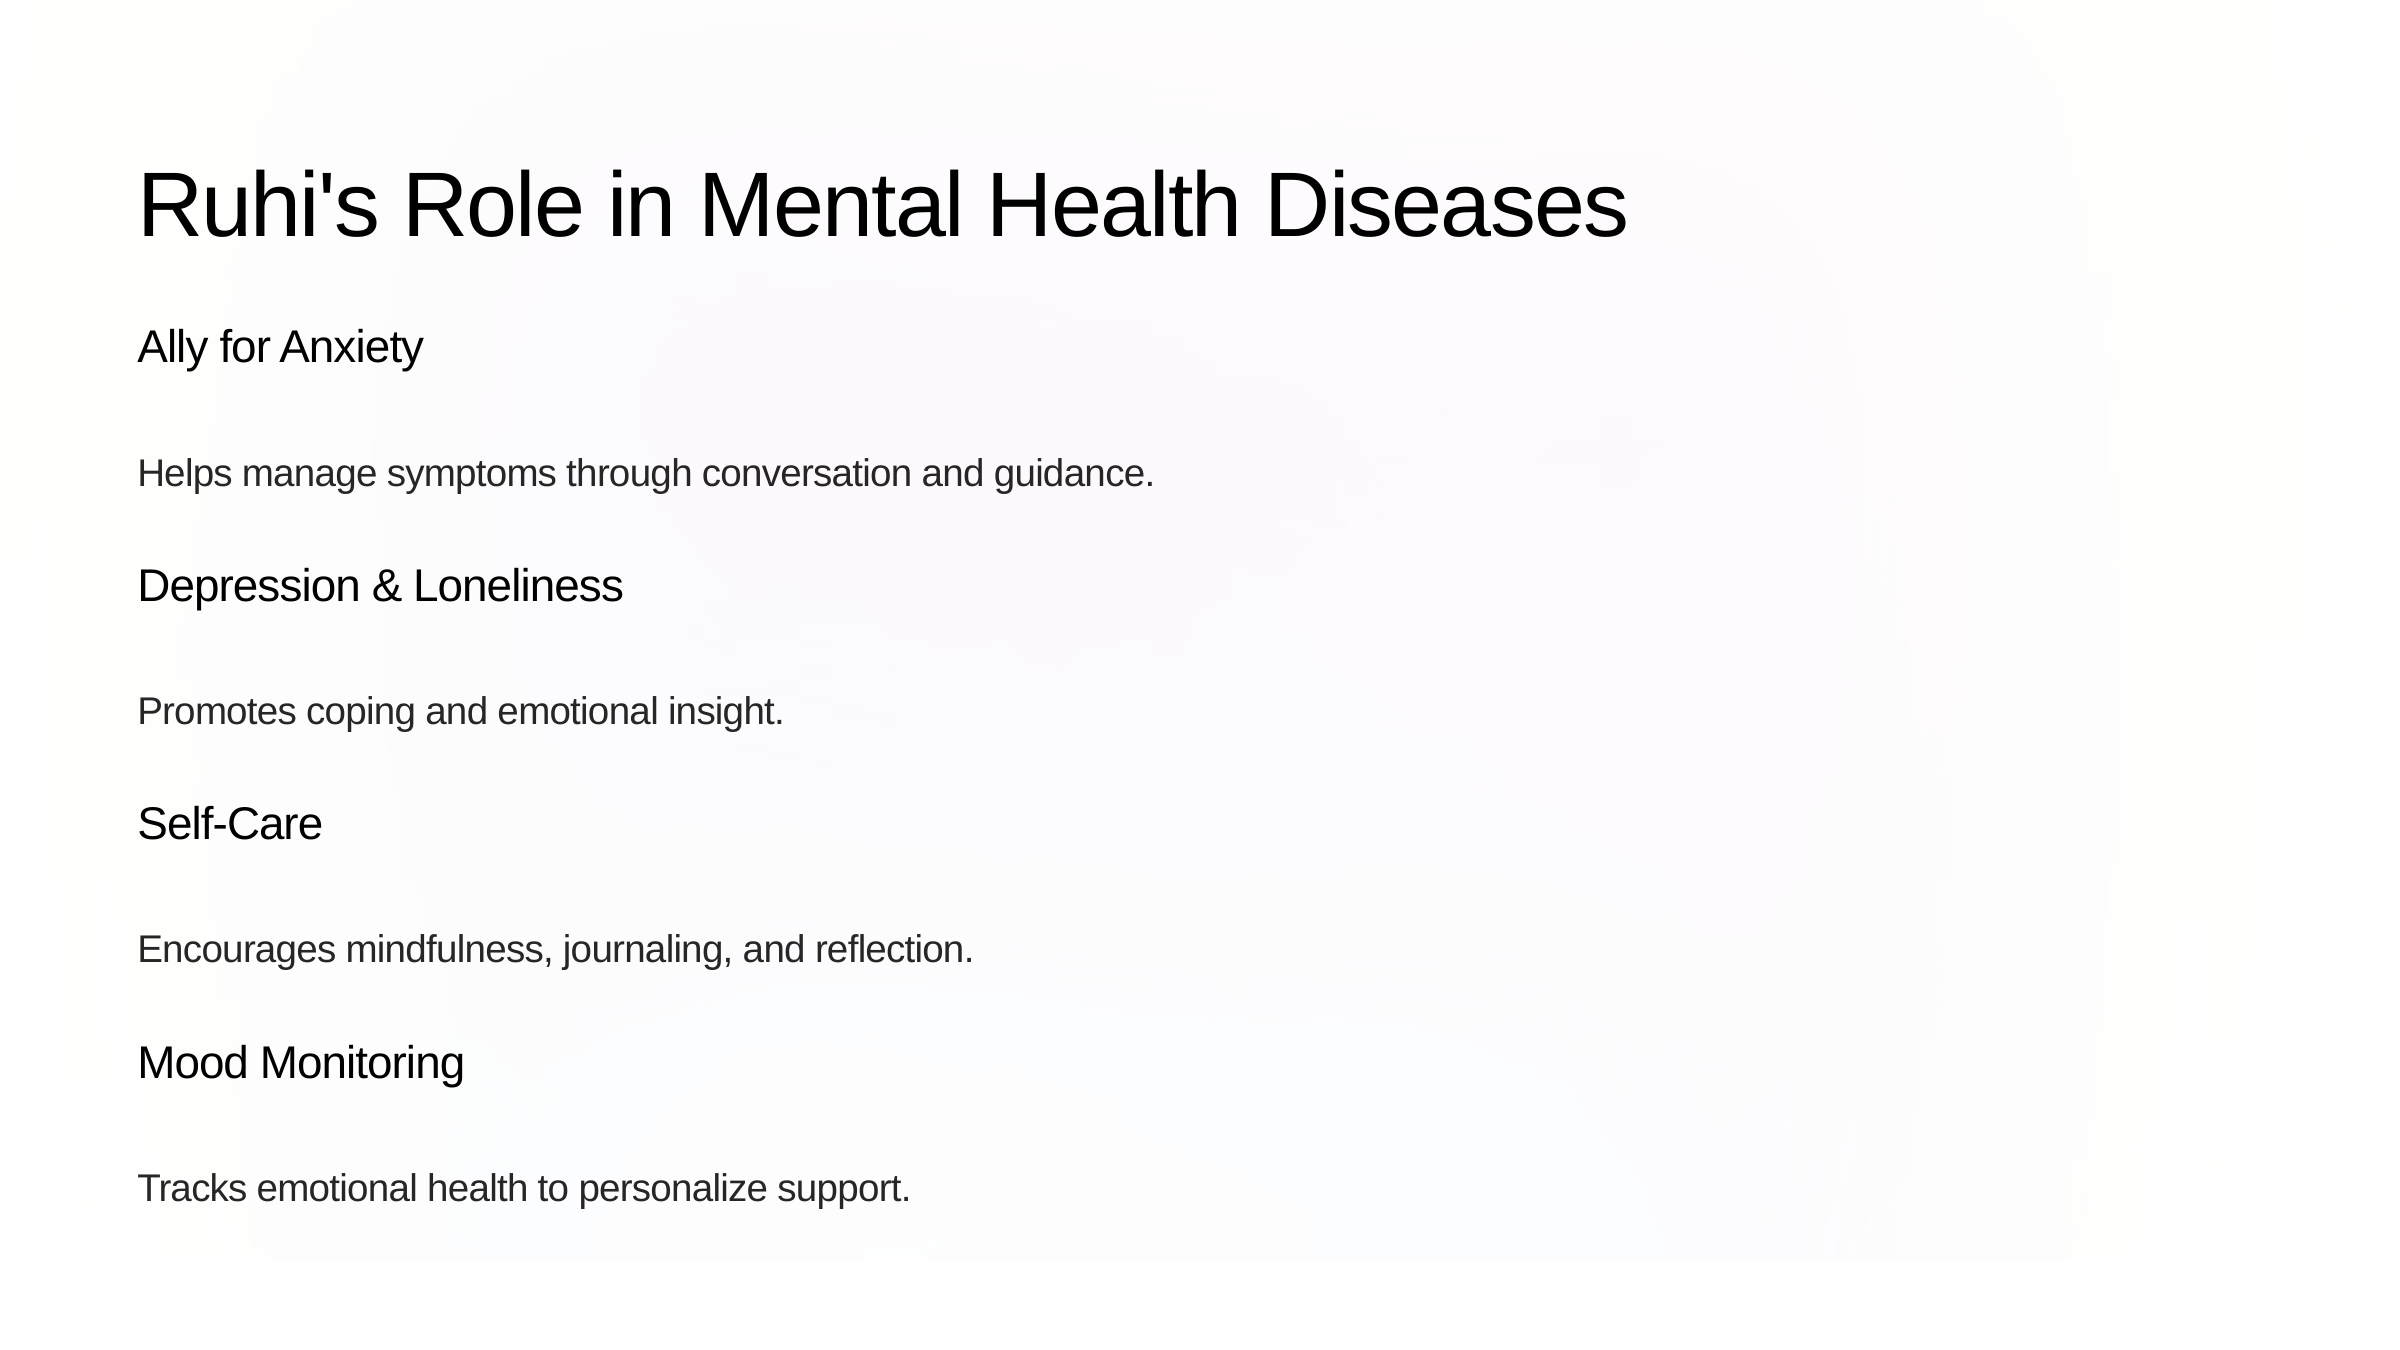

Ruhi's Role in Mental Health Diseases
Ally for Anxiety
Helps manage symptoms through conversation and guidance.
Depression & Loneliness
Promotes coping and emotional insight.
Self-Care
Encourages mindfulness, journaling, and reflection.
Mood Monitoring
Tracks emotional health to personalize support.